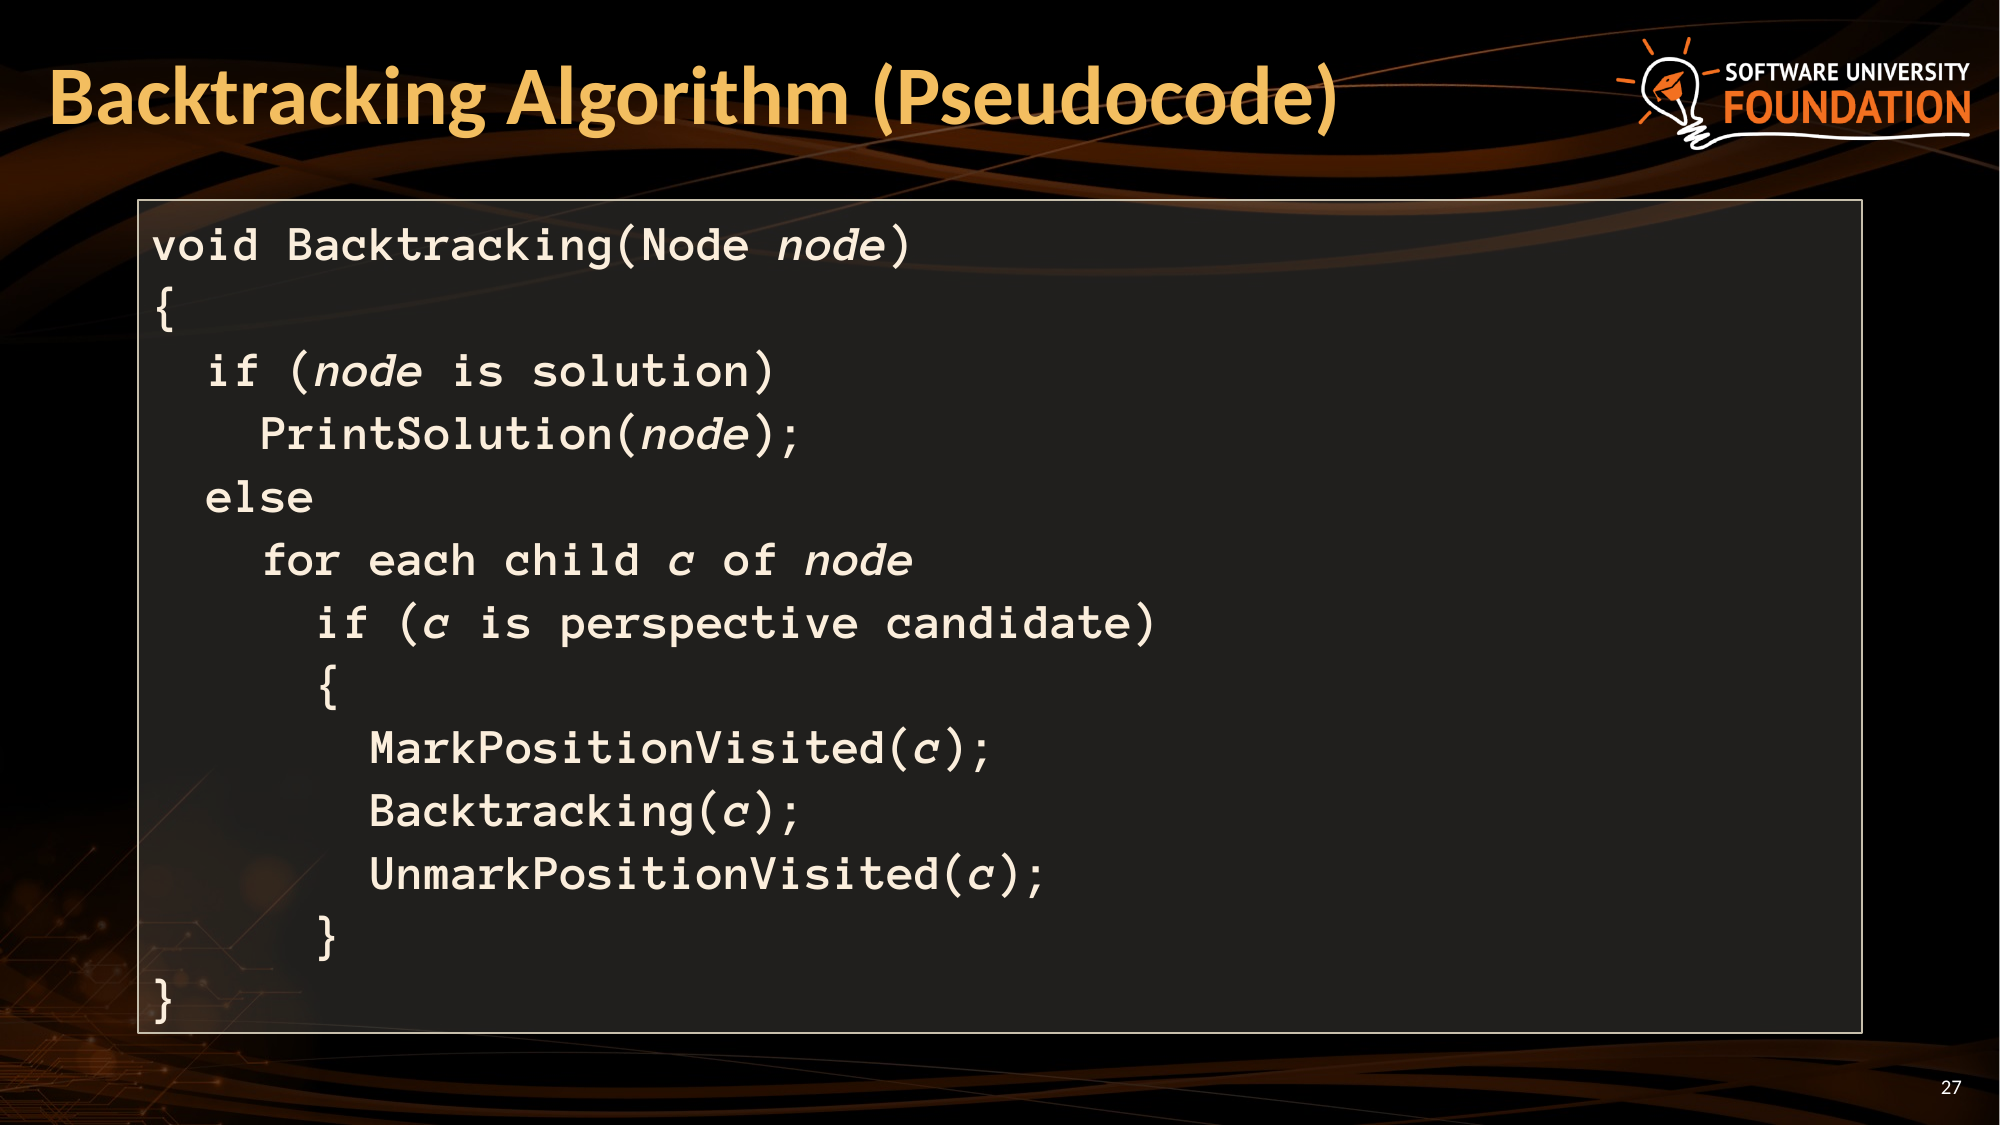

# Backtracking Algorithm (Pseudocode)
void Backtracking(Node node)
{
  if (node is solution)
    PrintSolution(node);
  else
    for each child c of node
      if (c is perspective candidate)
      {
        MarkPositionVisited(c);
        Backtracking(c);
        UnmarkPositionVisited(c);
      }
}
27